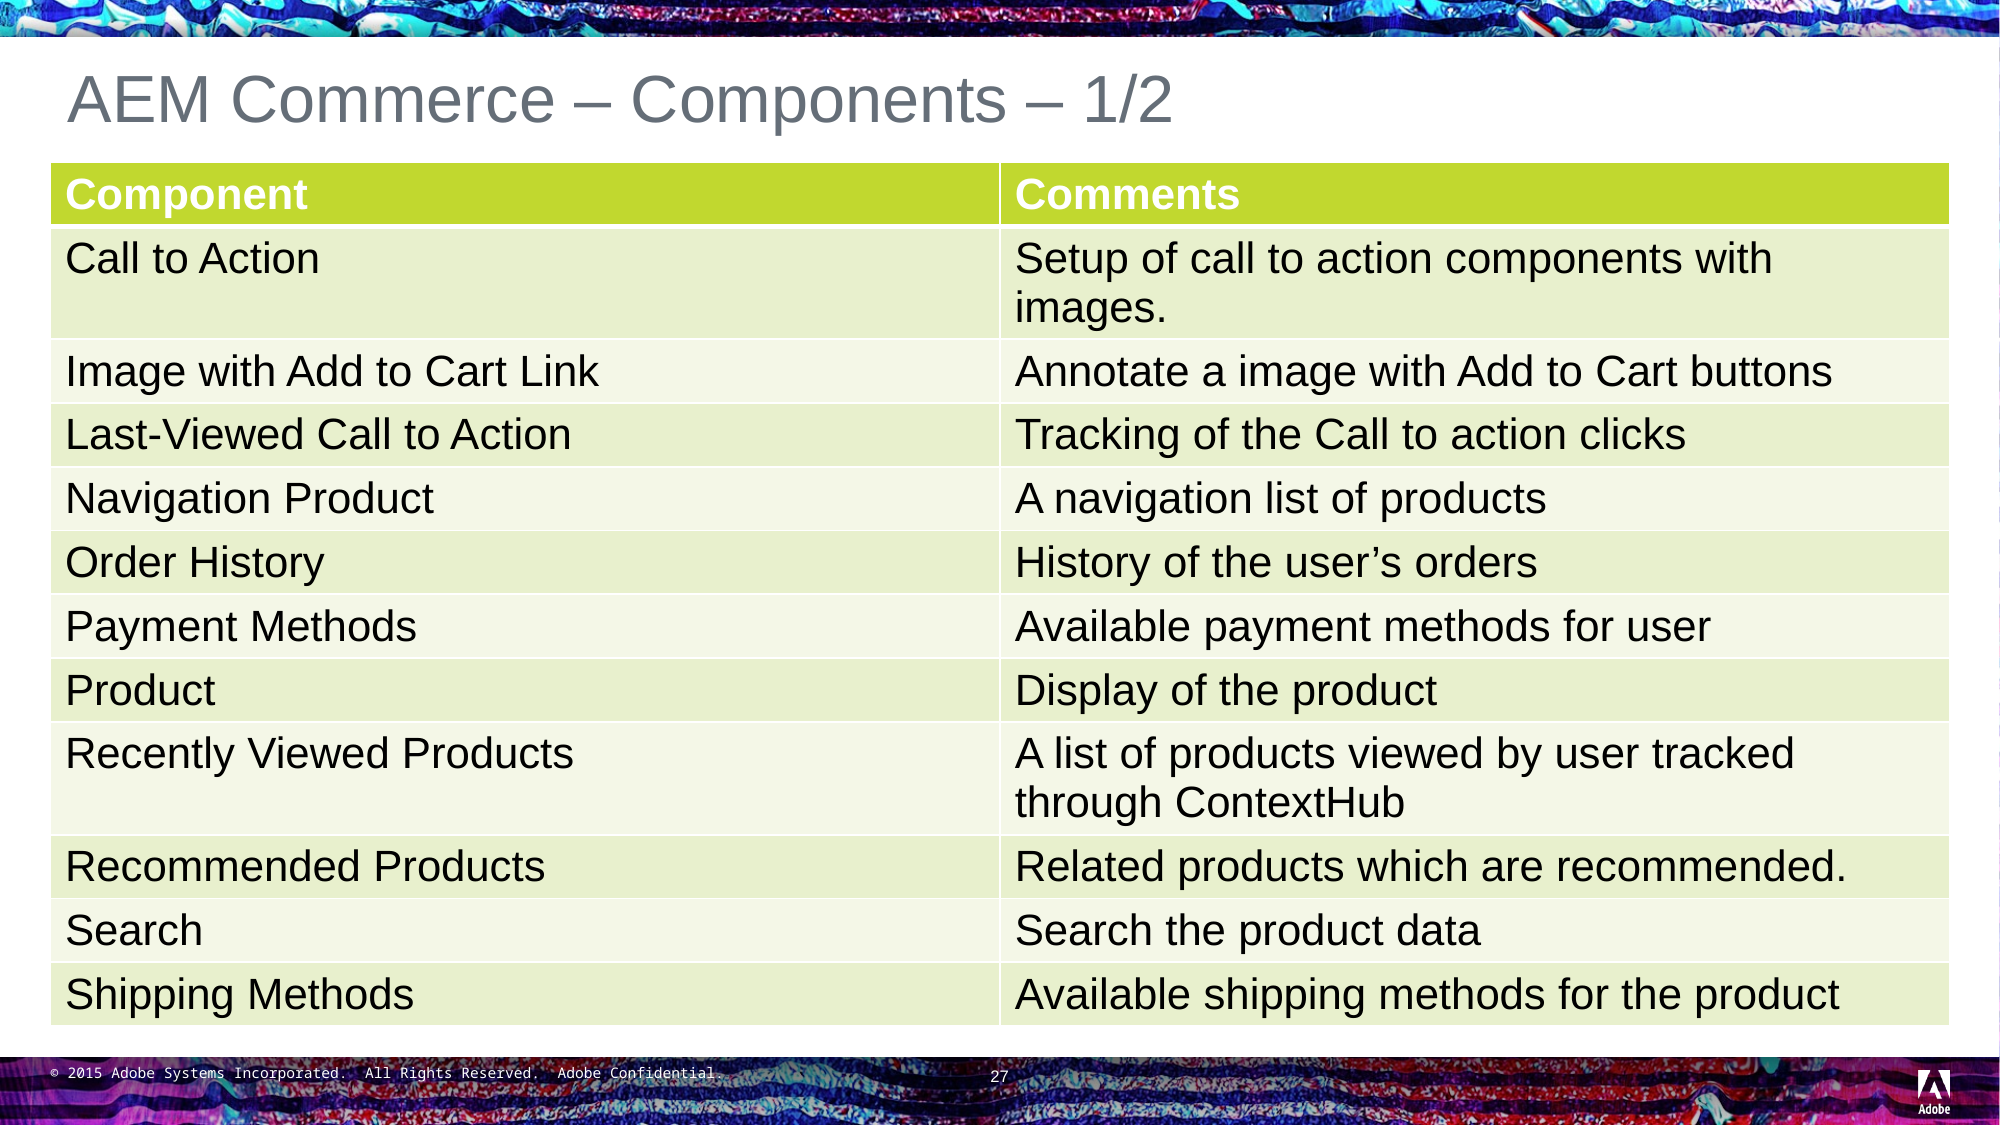

# AEM Commerce – Components – 1/2
| Component | Comments |
| --- | --- |
| Call to Action | Setup of call to action components with images. |
| Image with Add to Cart Link | Annotate a image with Add to Cart buttons |
| Last-Viewed Call to Action | Tracking of the Call to action clicks |
| Navigation Product | A navigation list of products |
| Order History | History of the user’s orders |
| Payment Methods | Available payment methods for user |
| Product | Display of the product |
| Recently Viewed Products | A list of products viewed by user tracked through ContextHub |
| Recommended Products | Related products which are recommended. |
| Search | Search the product data |
| Shipping Methods | Available shipping methods for the product |
27